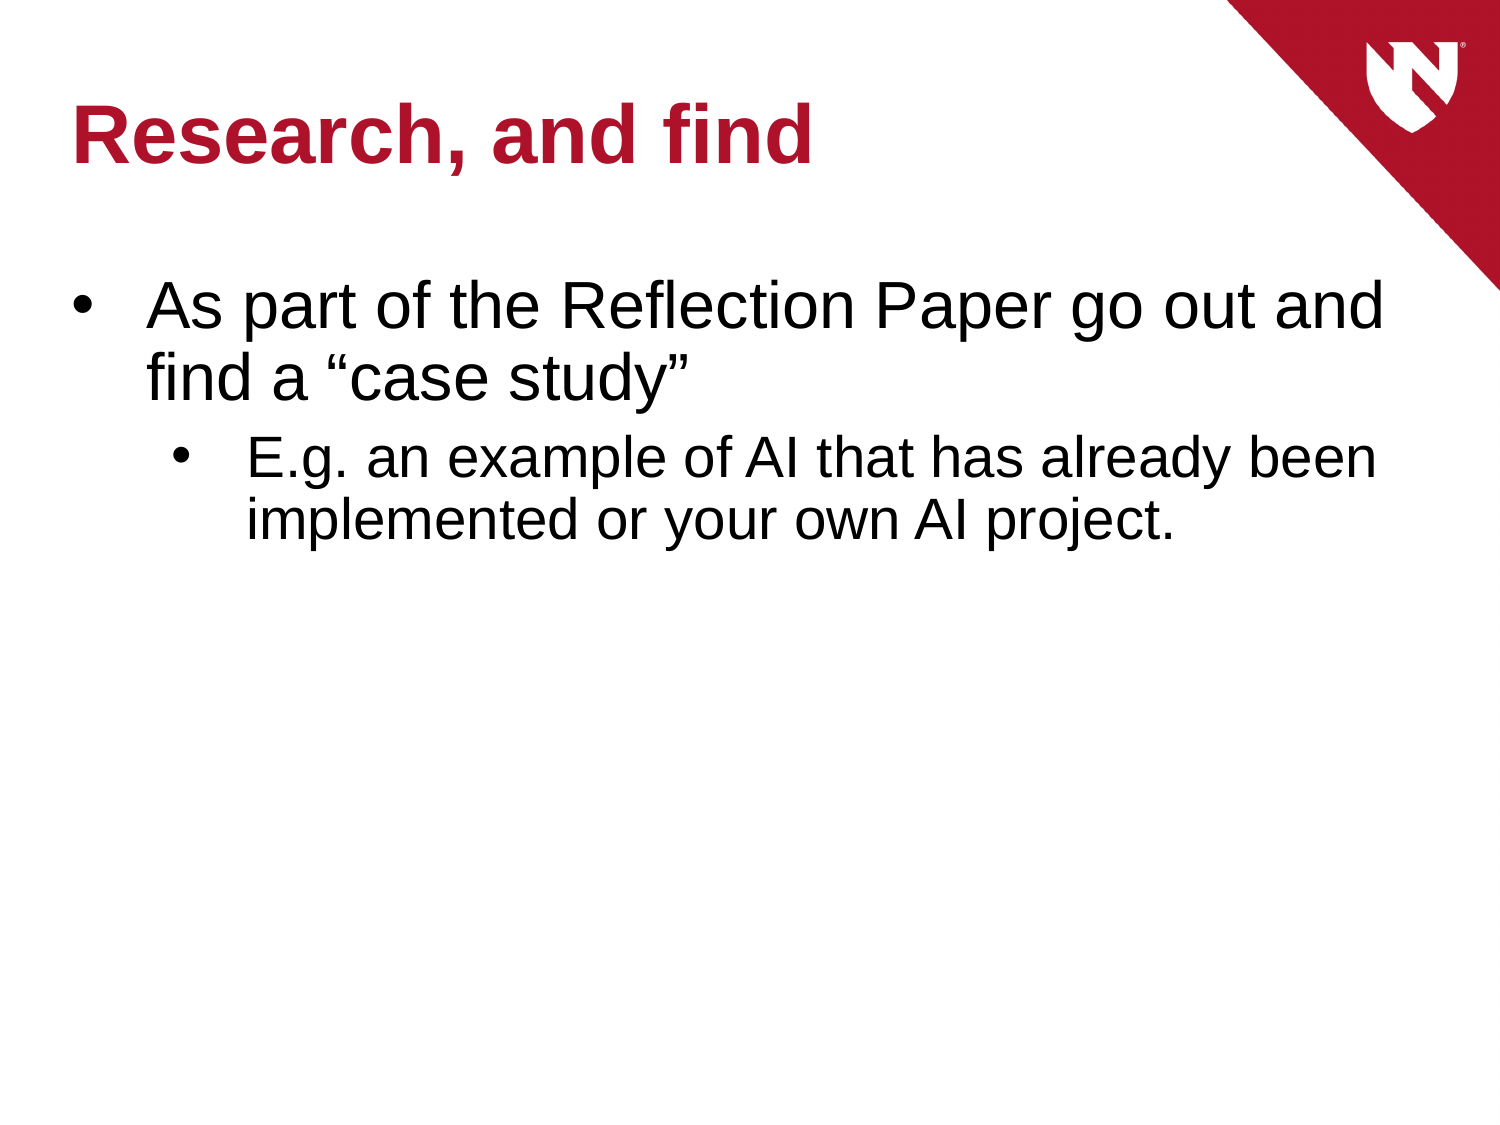

# Research, and find
As part of the Reflection Paper go out and find a “case study”
E.g. an example of AI that has already been implemented or your own AI project.